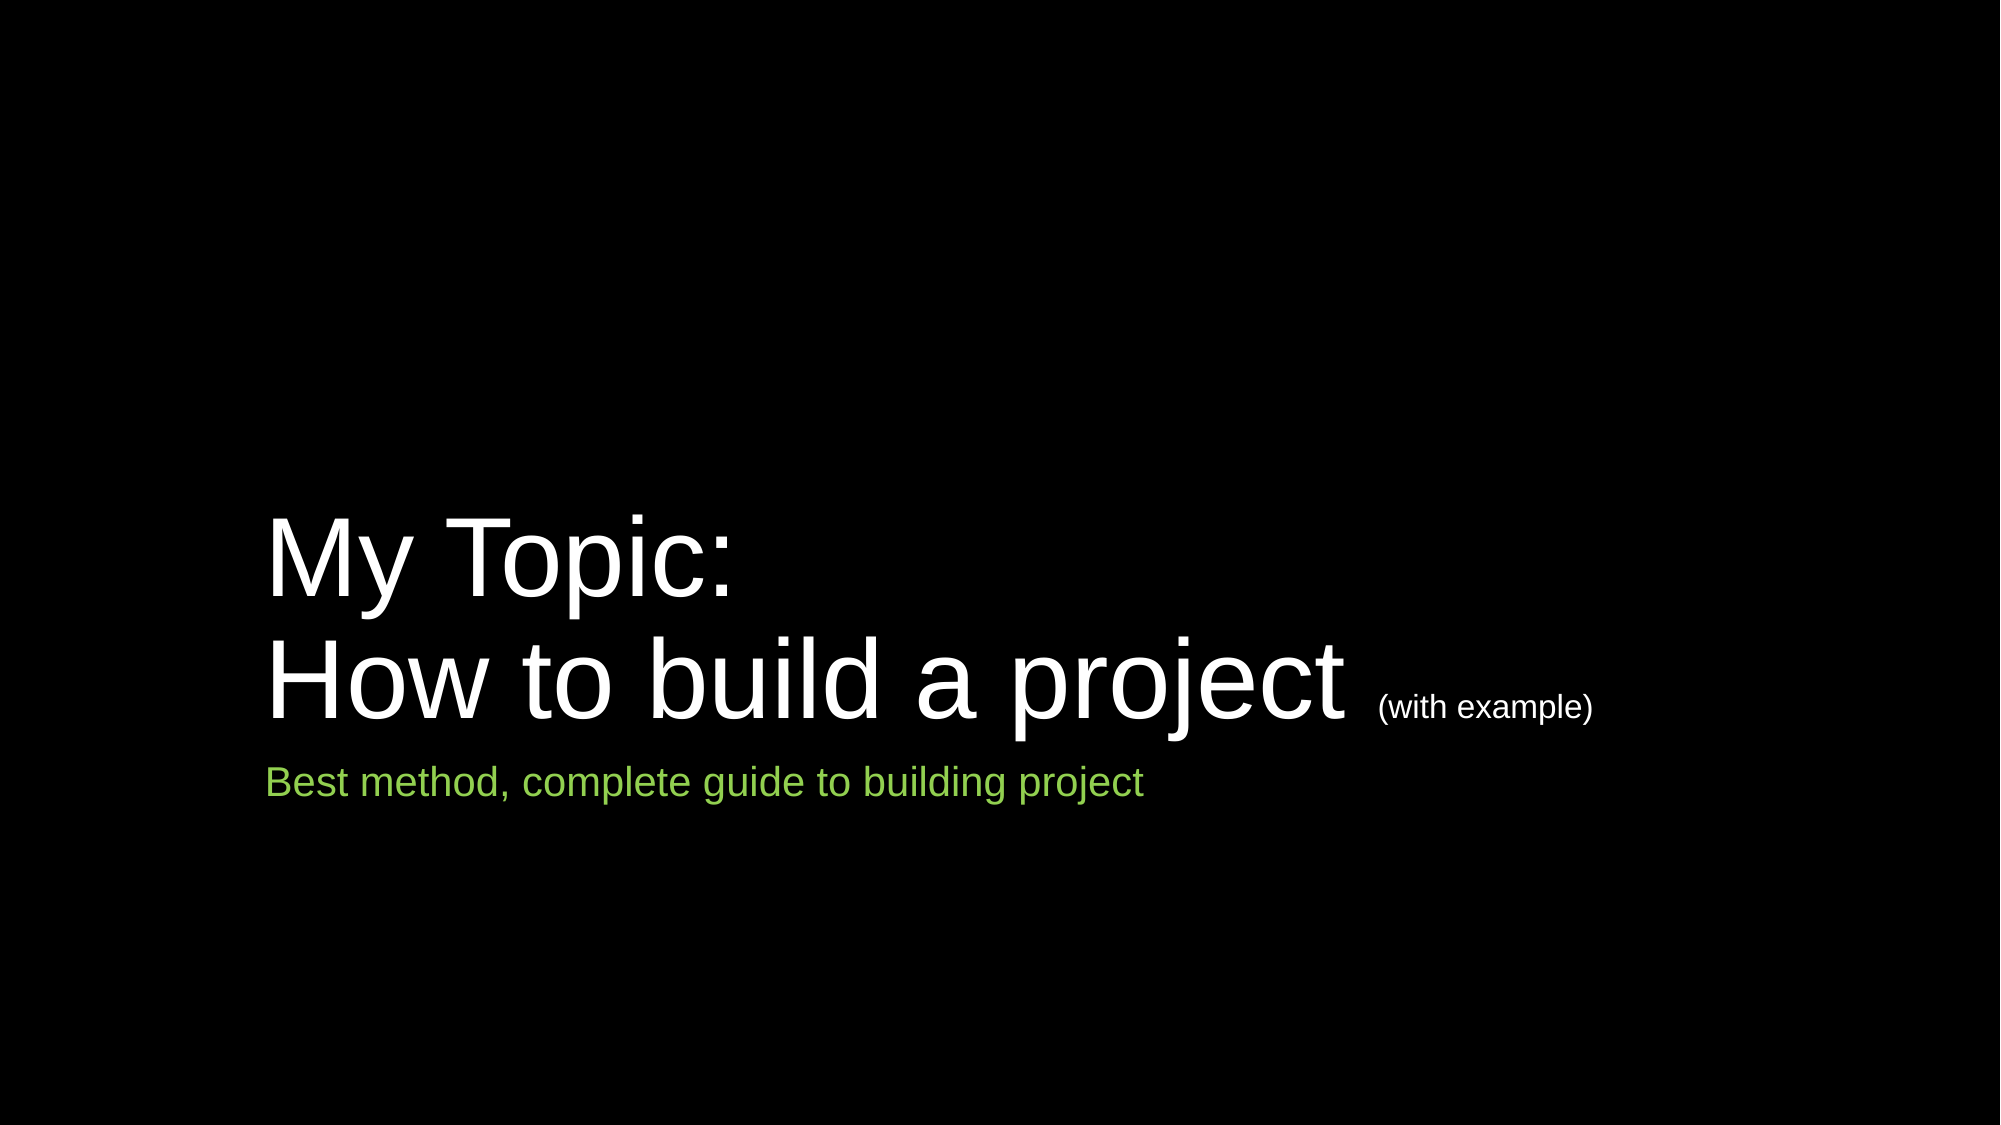

# My Topic: How to build a project (with example)
Best method, complete guide to building project